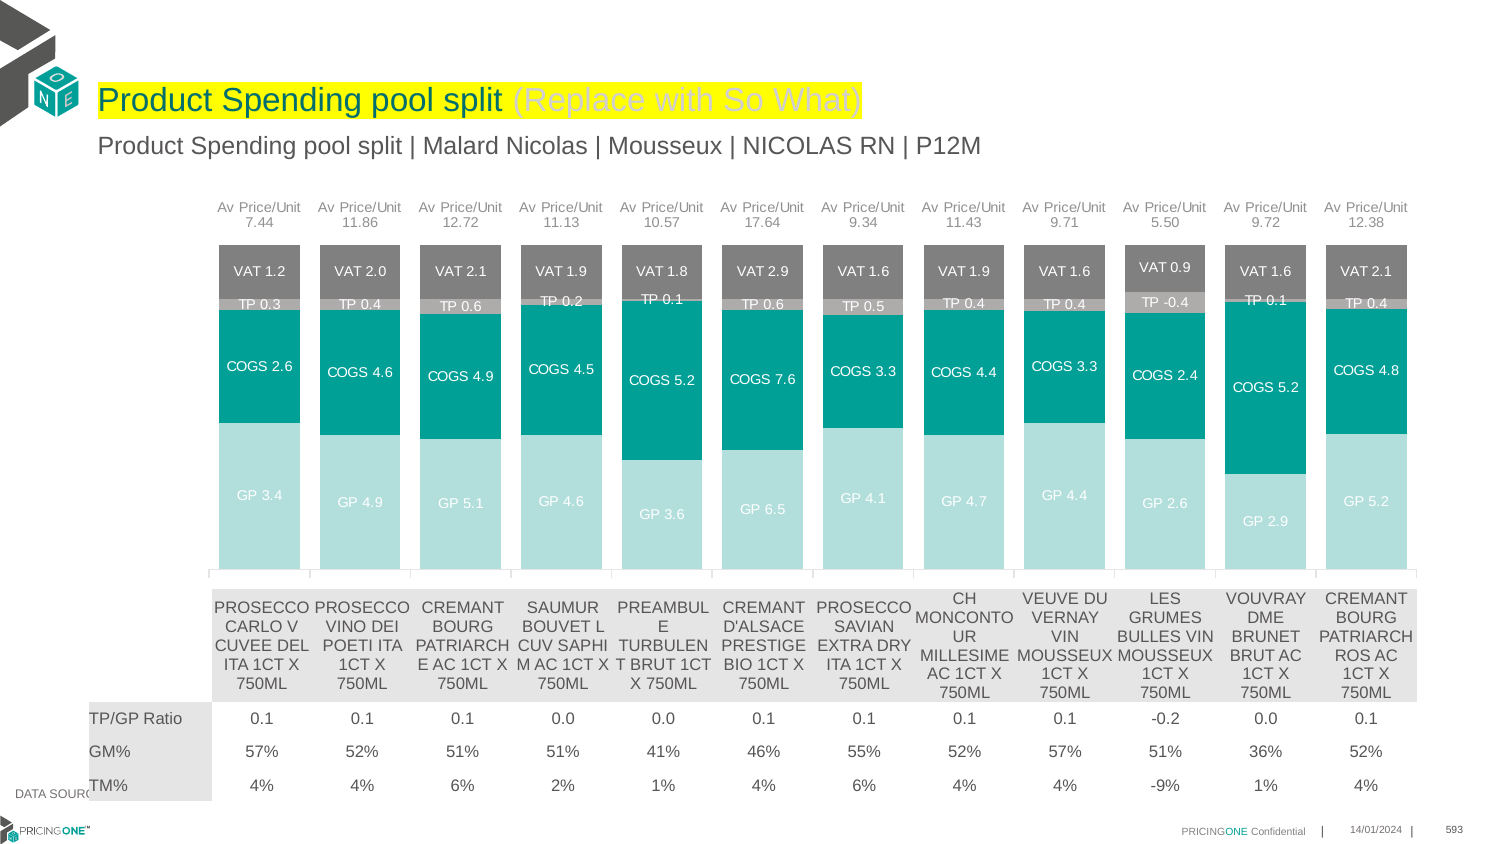

# Product Spending pool split (Replace with So What)
Product Spending pool split | Malard Nicolas | Mousseux | NICOLAS RN | P12M

### Chart

| Category | GP | COGS | TP | VAT |
|---|---|---|---|---|
| Av Price/Unit 7.44 | 3.359536046158518 | 2.5816324931673247 | 0.2578394574349634 | 1.2398015993521605 |
| Av Price/Unit 11.86 | 4.895838034188035 | 4.574081410256411 | 0.41732590218423304 | 1.977445394112061 |
| Av Price/Unit 12.72 | 5.086969668737059 | 4.925793581780538 | 0.5858920634920626 | 2.1197377501725323 |
| Av Price/Unit 11.13 | 4.6239962678375415 | 4.454697585071351 | 0.1996111964873748 | 1.8556531284302964 |
| Av Price/Unit 10.57 | 3.5546141732283463 | 5.195385826771654 | 0.06233595800524938 | 1.7624671916010506 |
| Av Price/Unit 17.64 | 6.476287577639752 | 7.6314658385093175 | 0.5920395445134581 | 2.939958592132505 |
| Av Price/Unit 9.34 | 4.067250146627566 | 3.2667818181818182 | 0.453113685239491 | 1.5574291300097742 |
| Av Price/Unit 11.43 | 4.717463694267517 | 4.428541401273885 | 0.3762878980891724 | 1.9044585987261147 |
| Av Price/Unit 9.71 | 4.3876800000000005 | 3.3477092500000003 | 0.36044408333333333 | 1.6191666666666675 |
| Av Price/Unit 5.50 | 2.553715242881072 | 2.446284757118928 | -0.4201563372417647 | 0.9159687325516473 |
| Av Price/Unit 9.72 | 2.8562734375 | 5.159375 | 0.08851822916666485 | 1.6208333333333342 |
| Av Price/Unit 12.38 | 5.171655462184873 | 4.777453361344538 | 0.3695186274509794 | 2.0637254901960778 |
|  | PROSECCO CARLO V CUVEE DEL ITA 1CT X 750ML | PROSECCO VINO DEI POETI ITA 1CT X 750ML | CREMANT BOURG PATRIARCHE AC 1CT X 750ML | SAUMUR BOUVET L CUV SAPHI M AC 1CT X 750ML | PREAMBULE TURBULENT BRUT 1CT X 750ML | CREMANT D'ALSACE PRESTIGE BIO 1CT X 750ML | PROSECCO SAVIAN EXTRA DRY ITA 1CT X 750ML | CH MONCONTOUR MILLESIME AC 1CT X 750ML | VEUVE DU VERNAY VIN MOUSSEUX 1CT X 750ML | LES GRUMES BULLES VIN MOUSSEUX 1CT X 750ML | VOUVRAY DME BRUNET BRUT AC 1CT X 750ML | CREMANT BOURG PATRIARCH ROS AC 1CT X 750ML |
| --- | --- | --- | --- | --- | --- | --- | --- | --- | --- | --- | --- | --- |
| TP/GP Ratio | 0.1 | 0.1 | 0.1 | 0.0 | 0.0 | 0.1 | 0.1 | 0.1 | 0.1 | -0.2 | 0.0 | 0.1 |
| GM% | 57% | 52% | 51% | 51% | 41% | 46% | 55% | 52% | 57% | 51% | 36% | 52% |
| TM% | 4% | 4% | 6% | 2% | 1% | 4% | 6% | 4% | 4% | -9% | 1% | 4% |
DATA SOURCE: Client P&L

14/01/2024
593